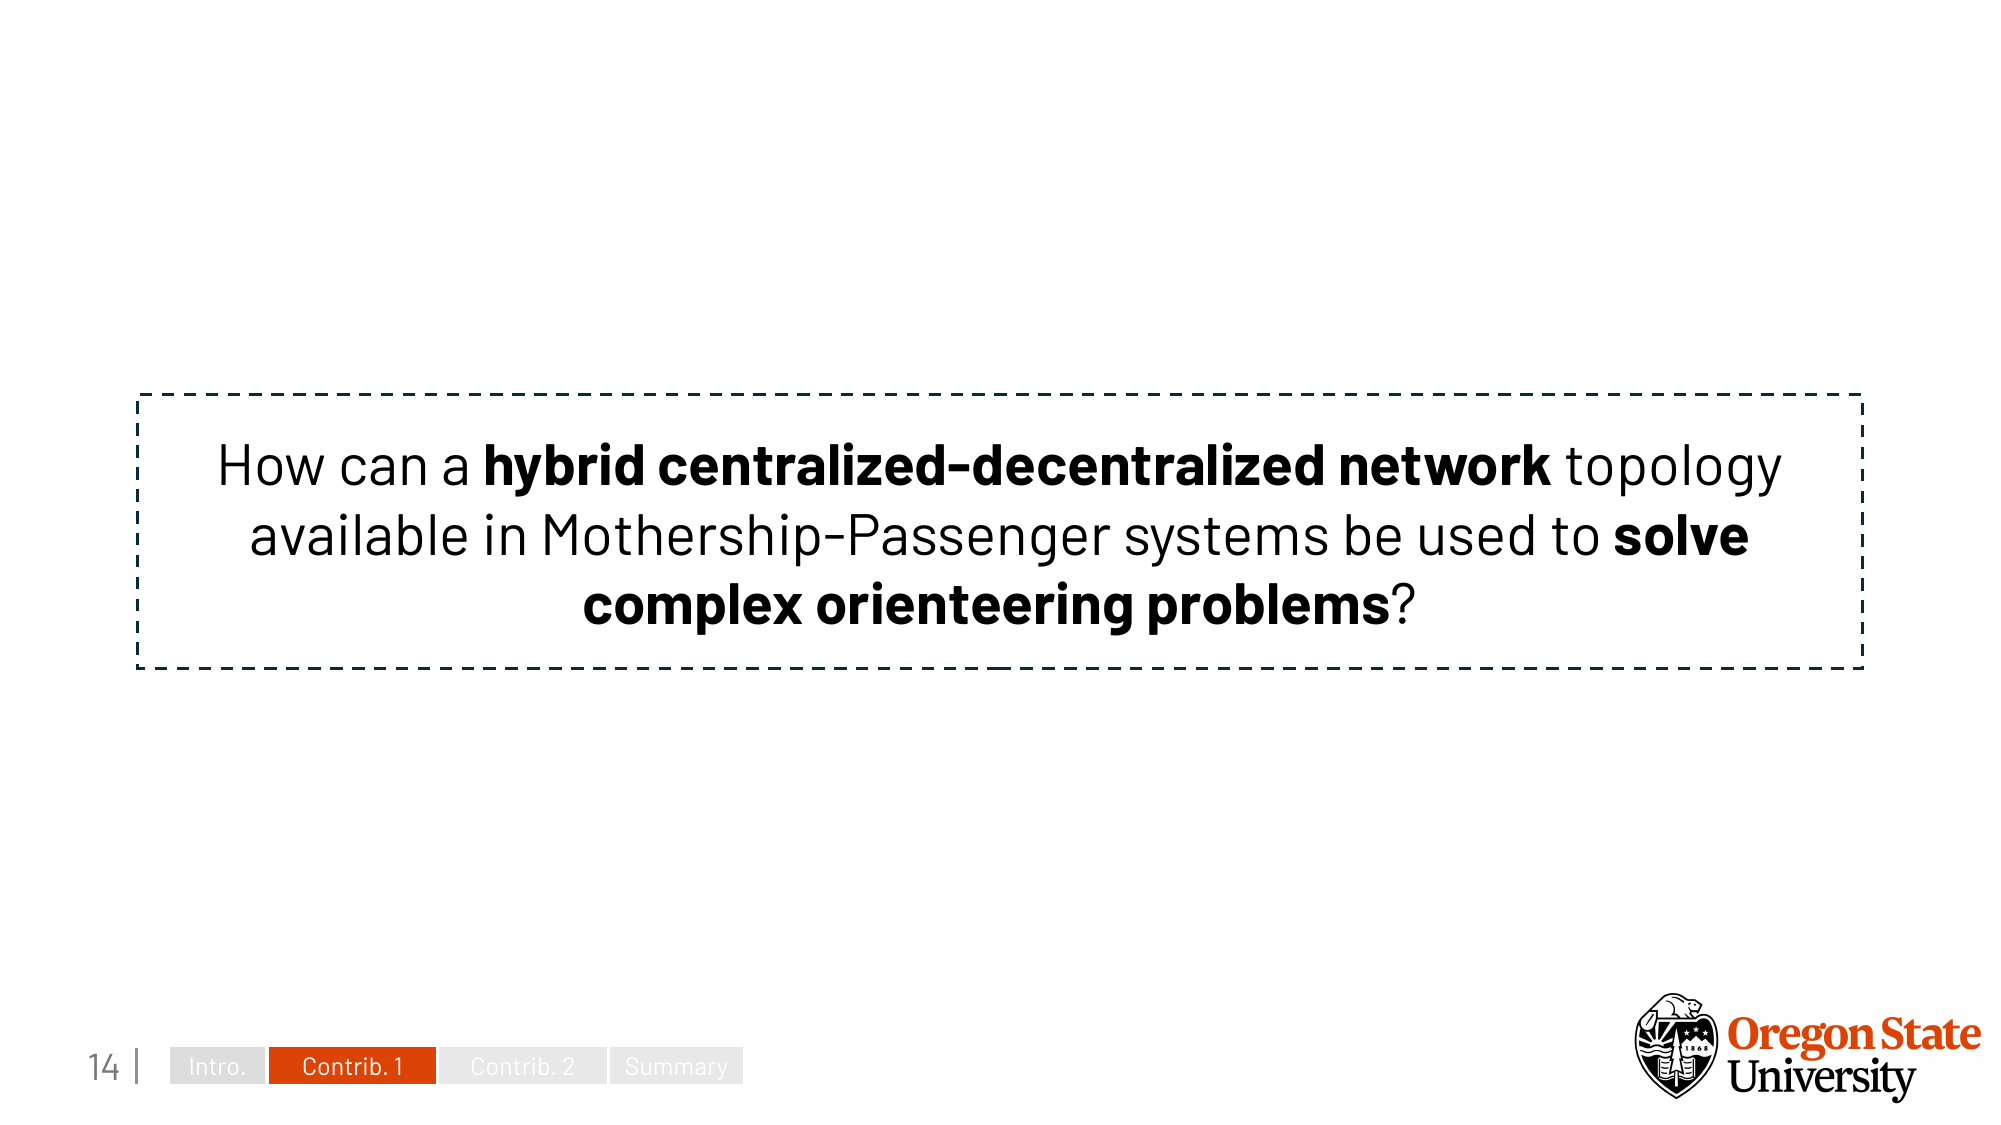

How can a hybrid centralized-decentralized network topology available in Mothership-Passenger systems be used to solve complex orienteering problems?
14
Intro.
Contrib. 1
Contrib. 2
Summary